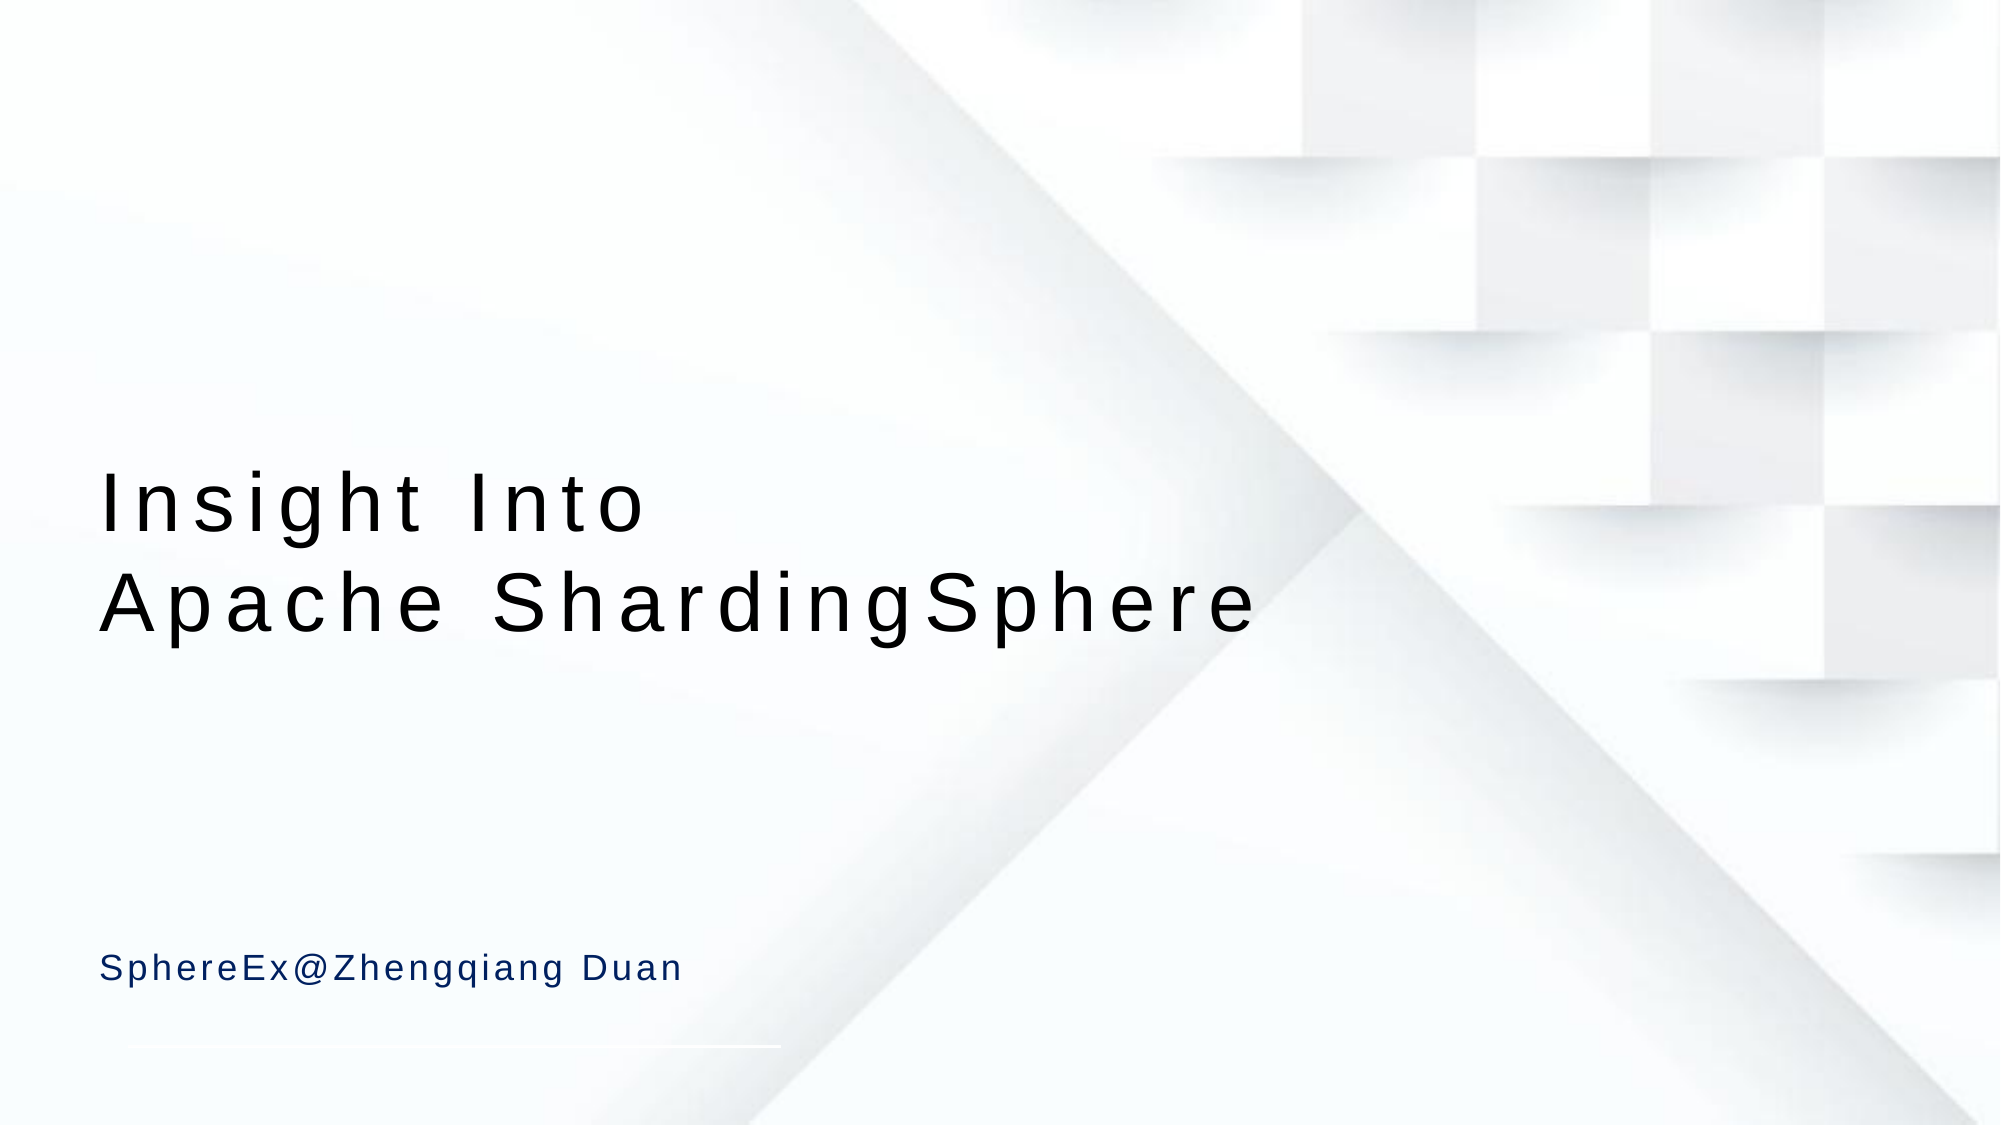

# Insight Into Apache ShardingSphere
SphereEx@Zhengqiang Duan